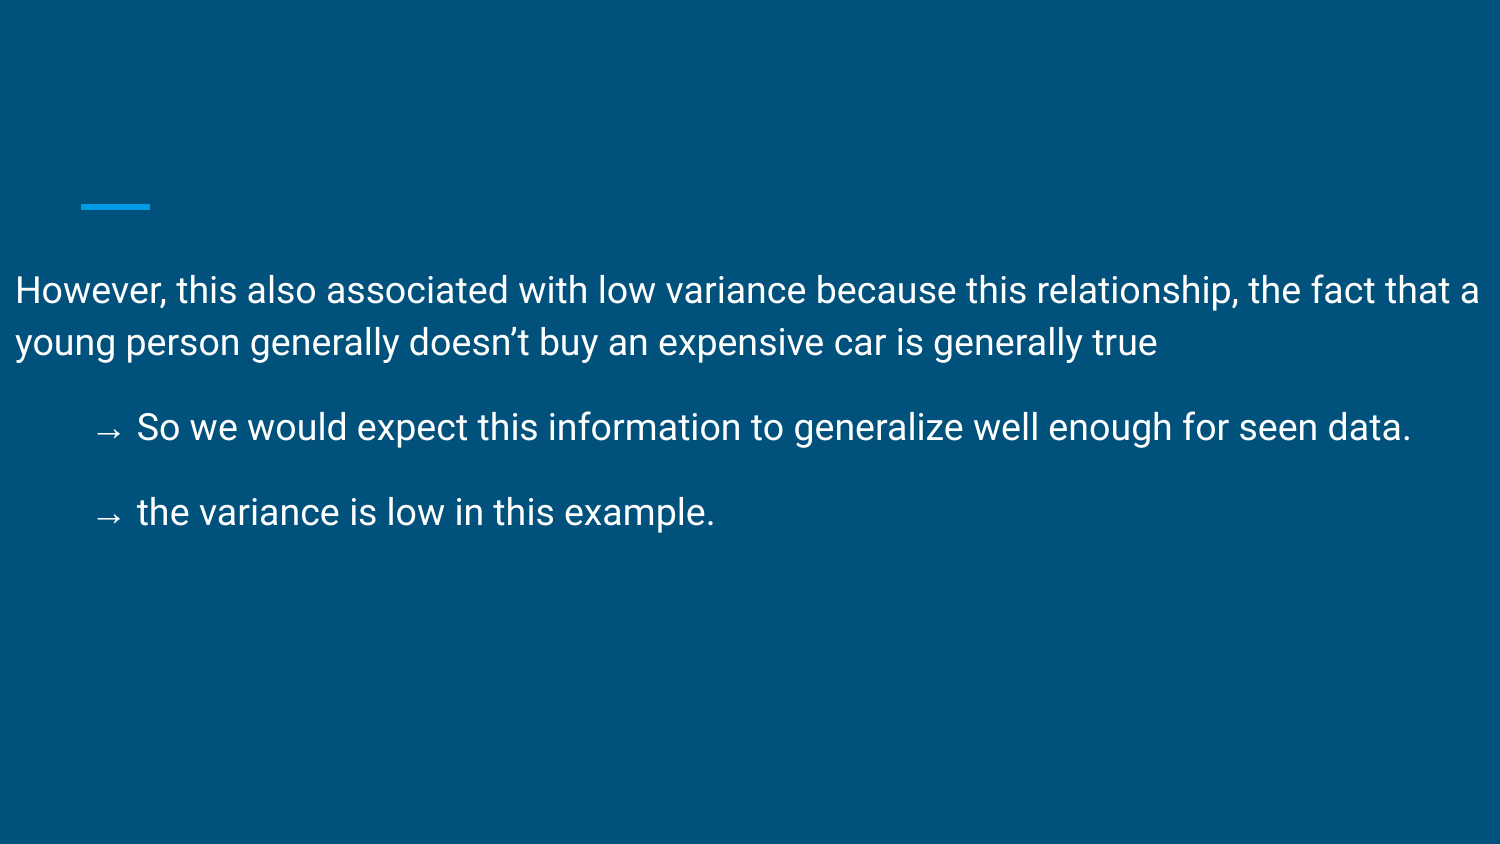

#
However, this also associated with low variance because this relationship, the fact that a young person generally doesn’t buy an expensive car is generally true
→ So we would expect this information to generalize well enough for seen data.
→ the variance is low in this example.